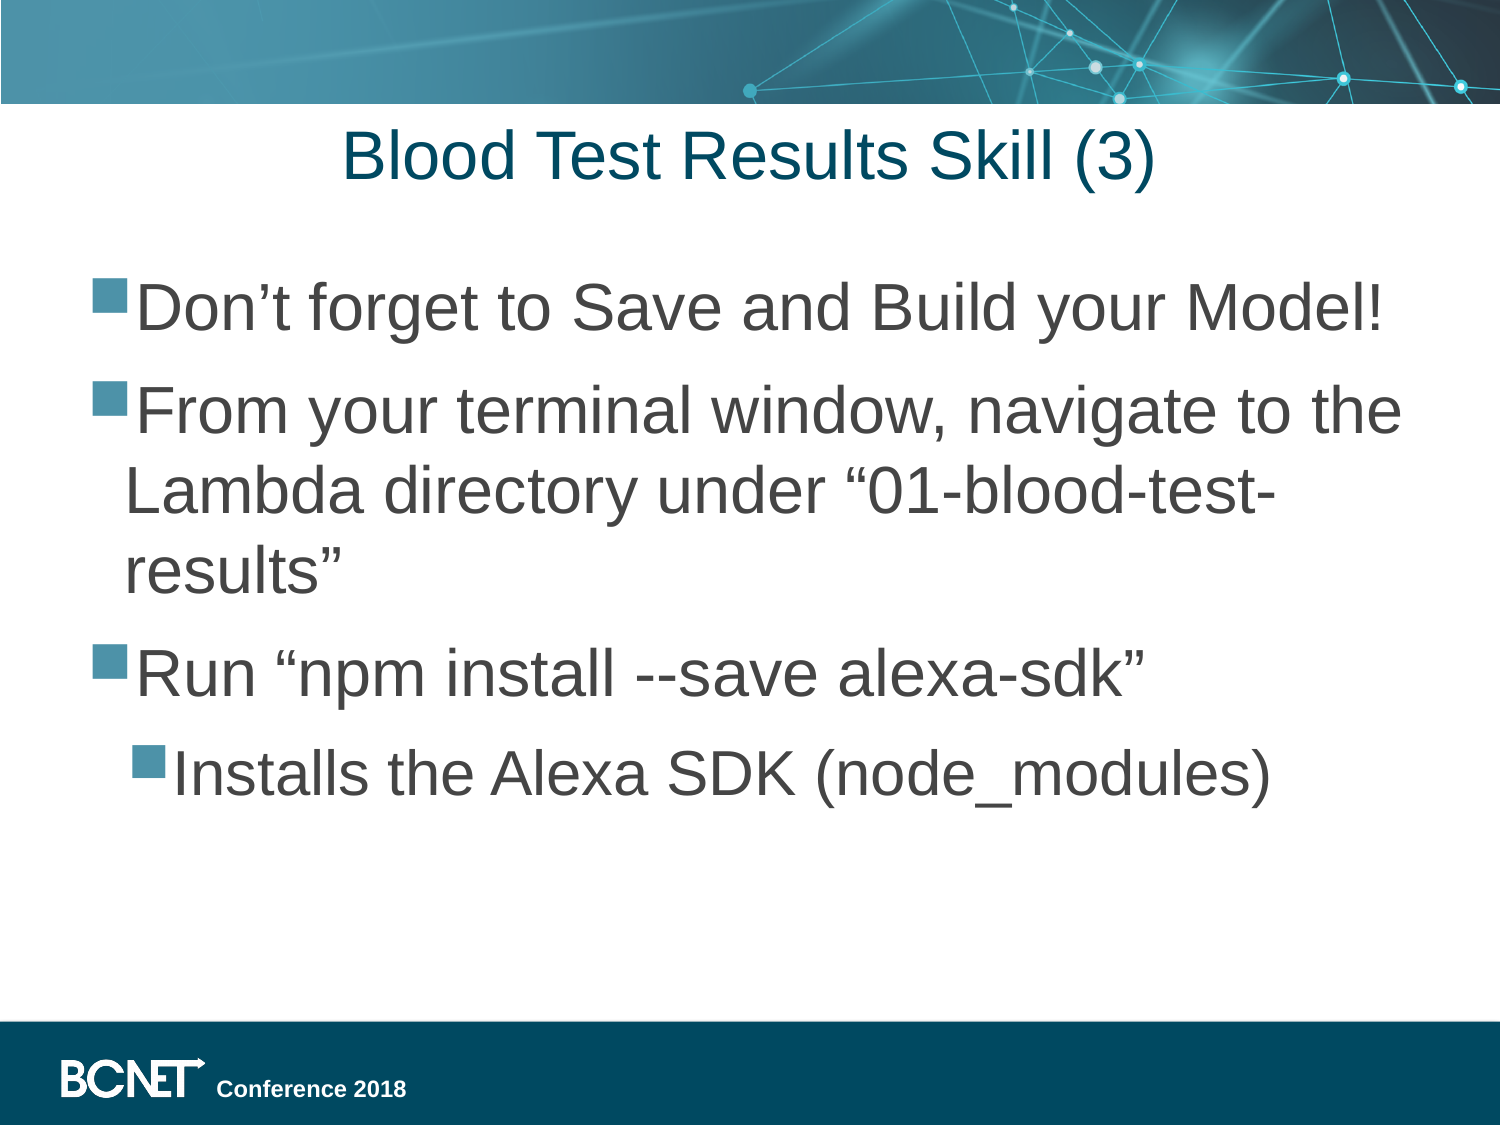

# Blood Test Results Skill (3)
Don’t forget to Save and Build your Model!
From your terminal window, navigate to the Lambda directory under “01-blood-test-results”
Run “npm install --save alexa-sdk”
Installs the Alexa SDK (node_modules)